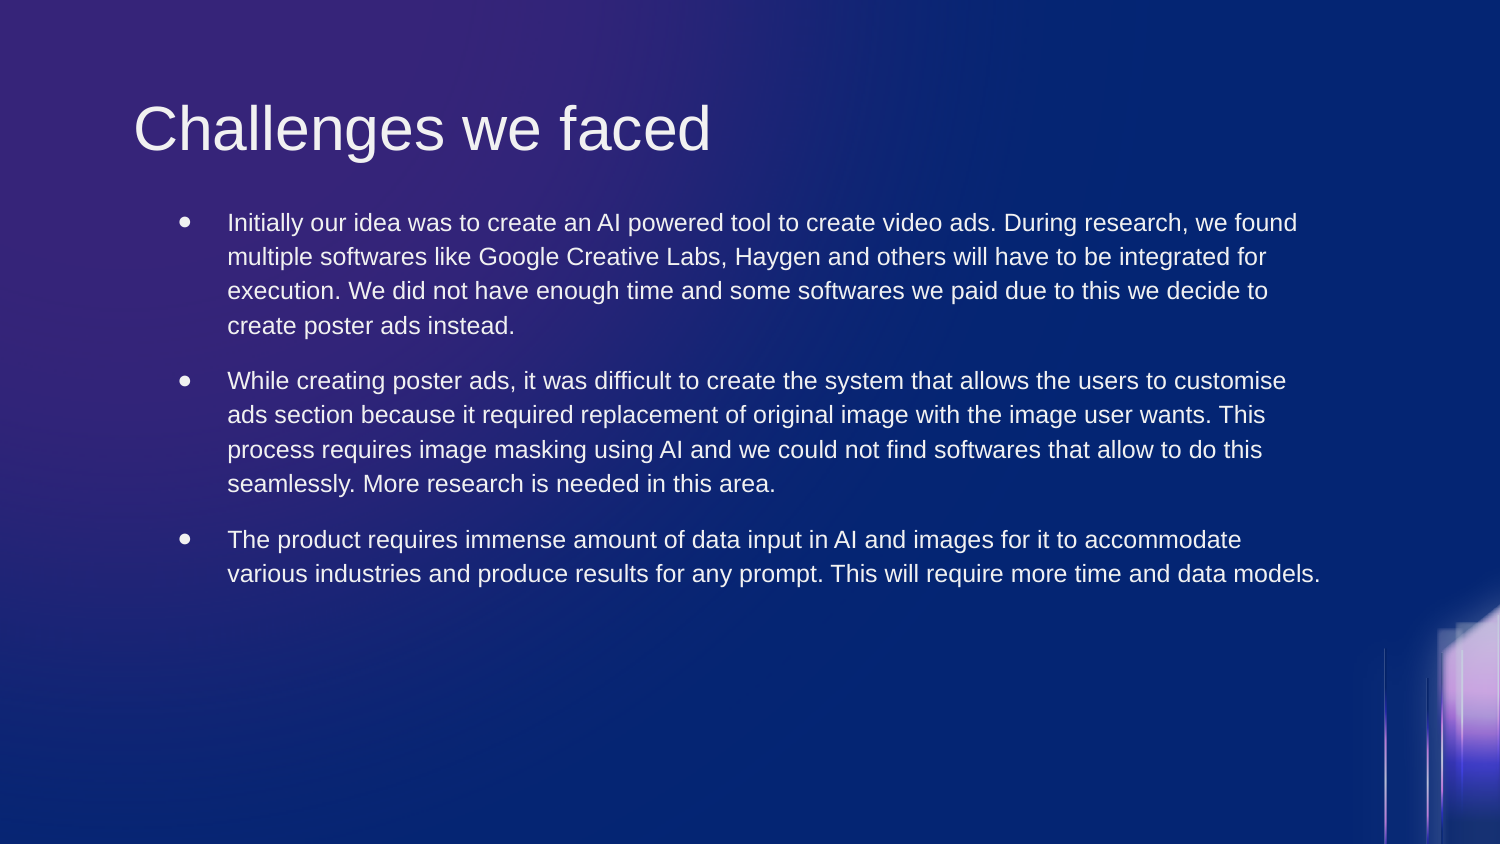

# Challenges we faced
Initially our idea was to create an AI powered tool to create video ads. During research, we found multiple softwares like Google Creative Labs, Haygen and others will have to be integrated for execution. We did not have enough time and some softwares we paid due to this we decide to create poster ads instead.
While creating poster ads, it was difficult to create the system that allows the users to customise ads section because it required replacement of original image with the image user wants. This process requires image masking using AI and we could not find softwares that allow to do this seamlessly. More research is needed in this area.
The product requires immense amount of data input in AI and images for it to accommodate various industries and produce results for any prompt. This will require more time and data models.